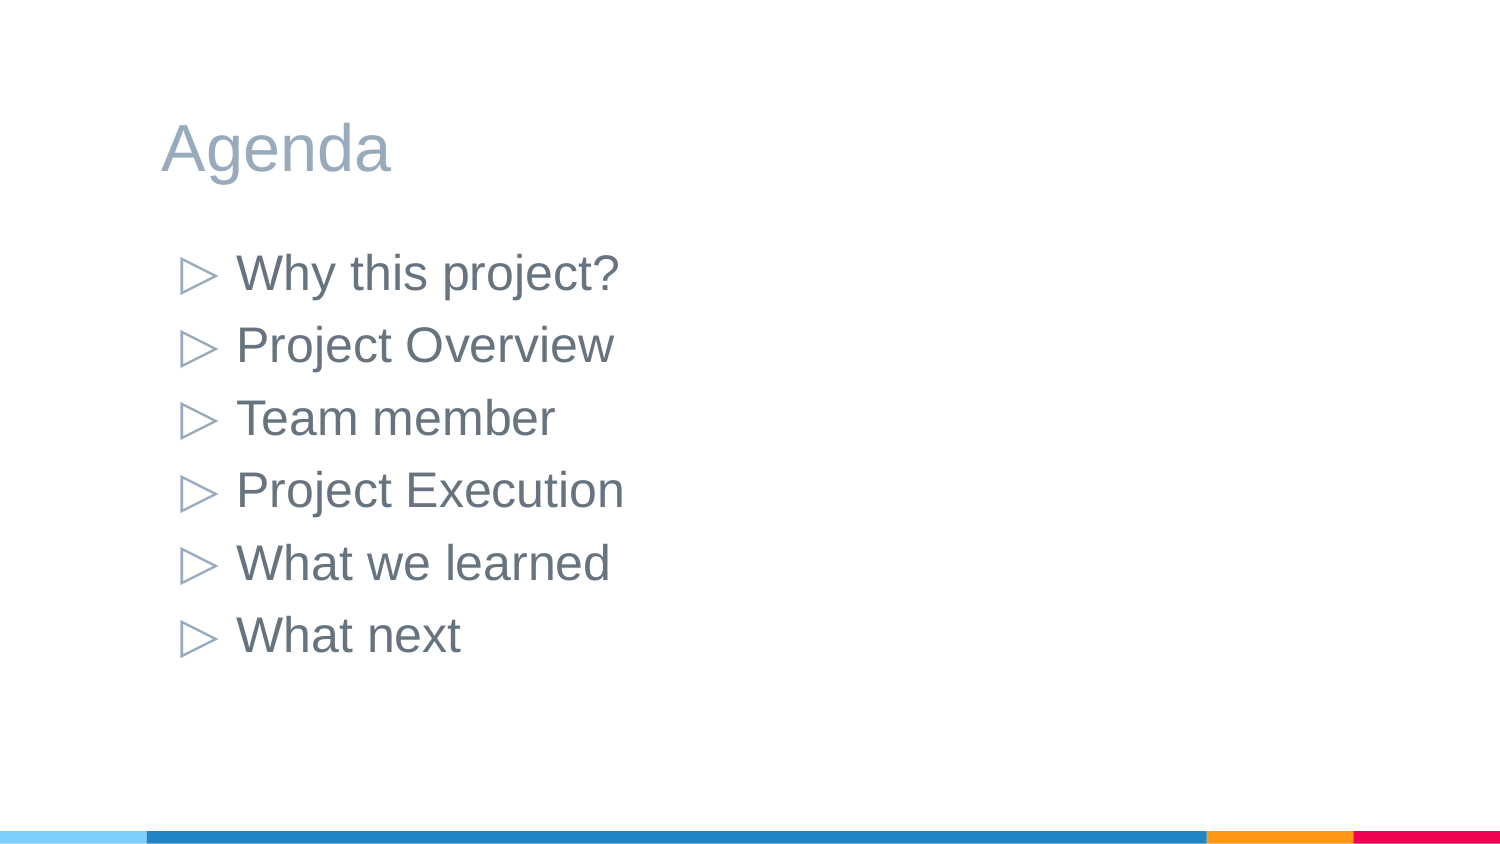

# Agenda
Why this project?
Project Overview
Team member
Project Execution
What we learned
What next